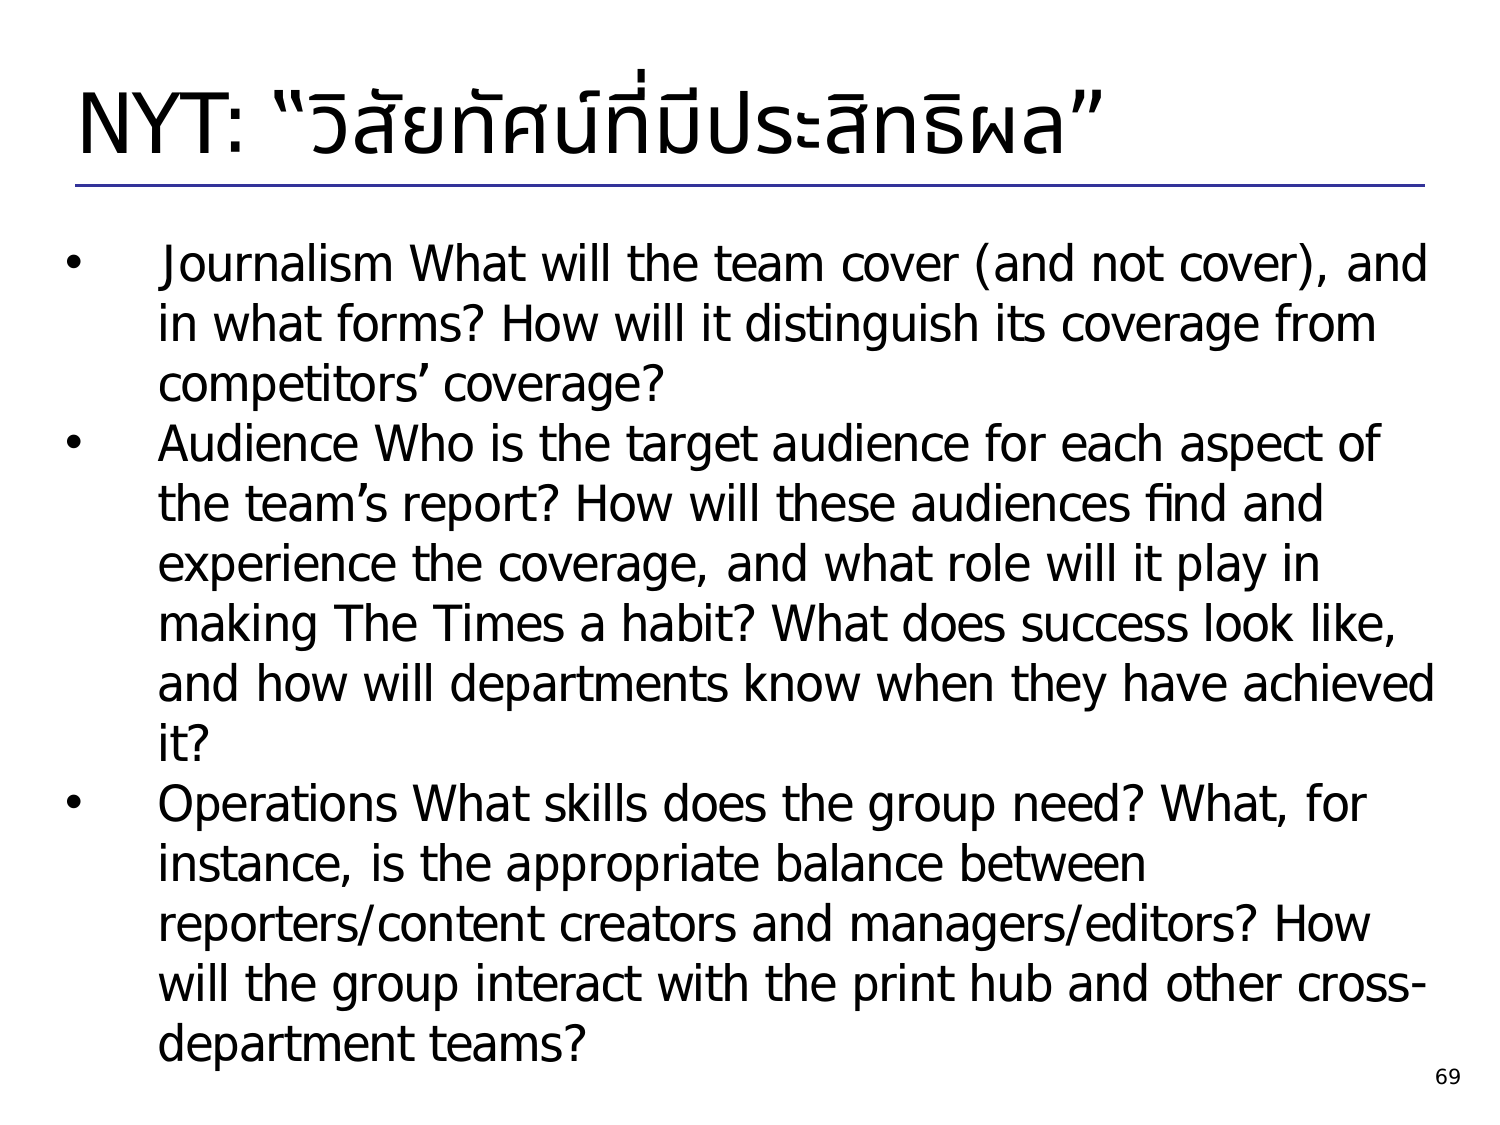

NYT: “วิสัยทัศน์ที่มีประสิทธิผล”
Journalism What will the team cover (and not cover), and in what forms? How will it distinguish its coverage from competitors’ coverage?
Audience Who is the target audience for each aspect of the team’s report? How will these audiences find and experience the coverage, and what role will it play in making The Times a habit? What does success look like, and how will departments know when they have achieved it?
Operations What skills does the group need? What, for instance, is the appropriate balance between reporters/content creators and managers/editors? How will the group interact with the print hub and other cross-department teams?
69